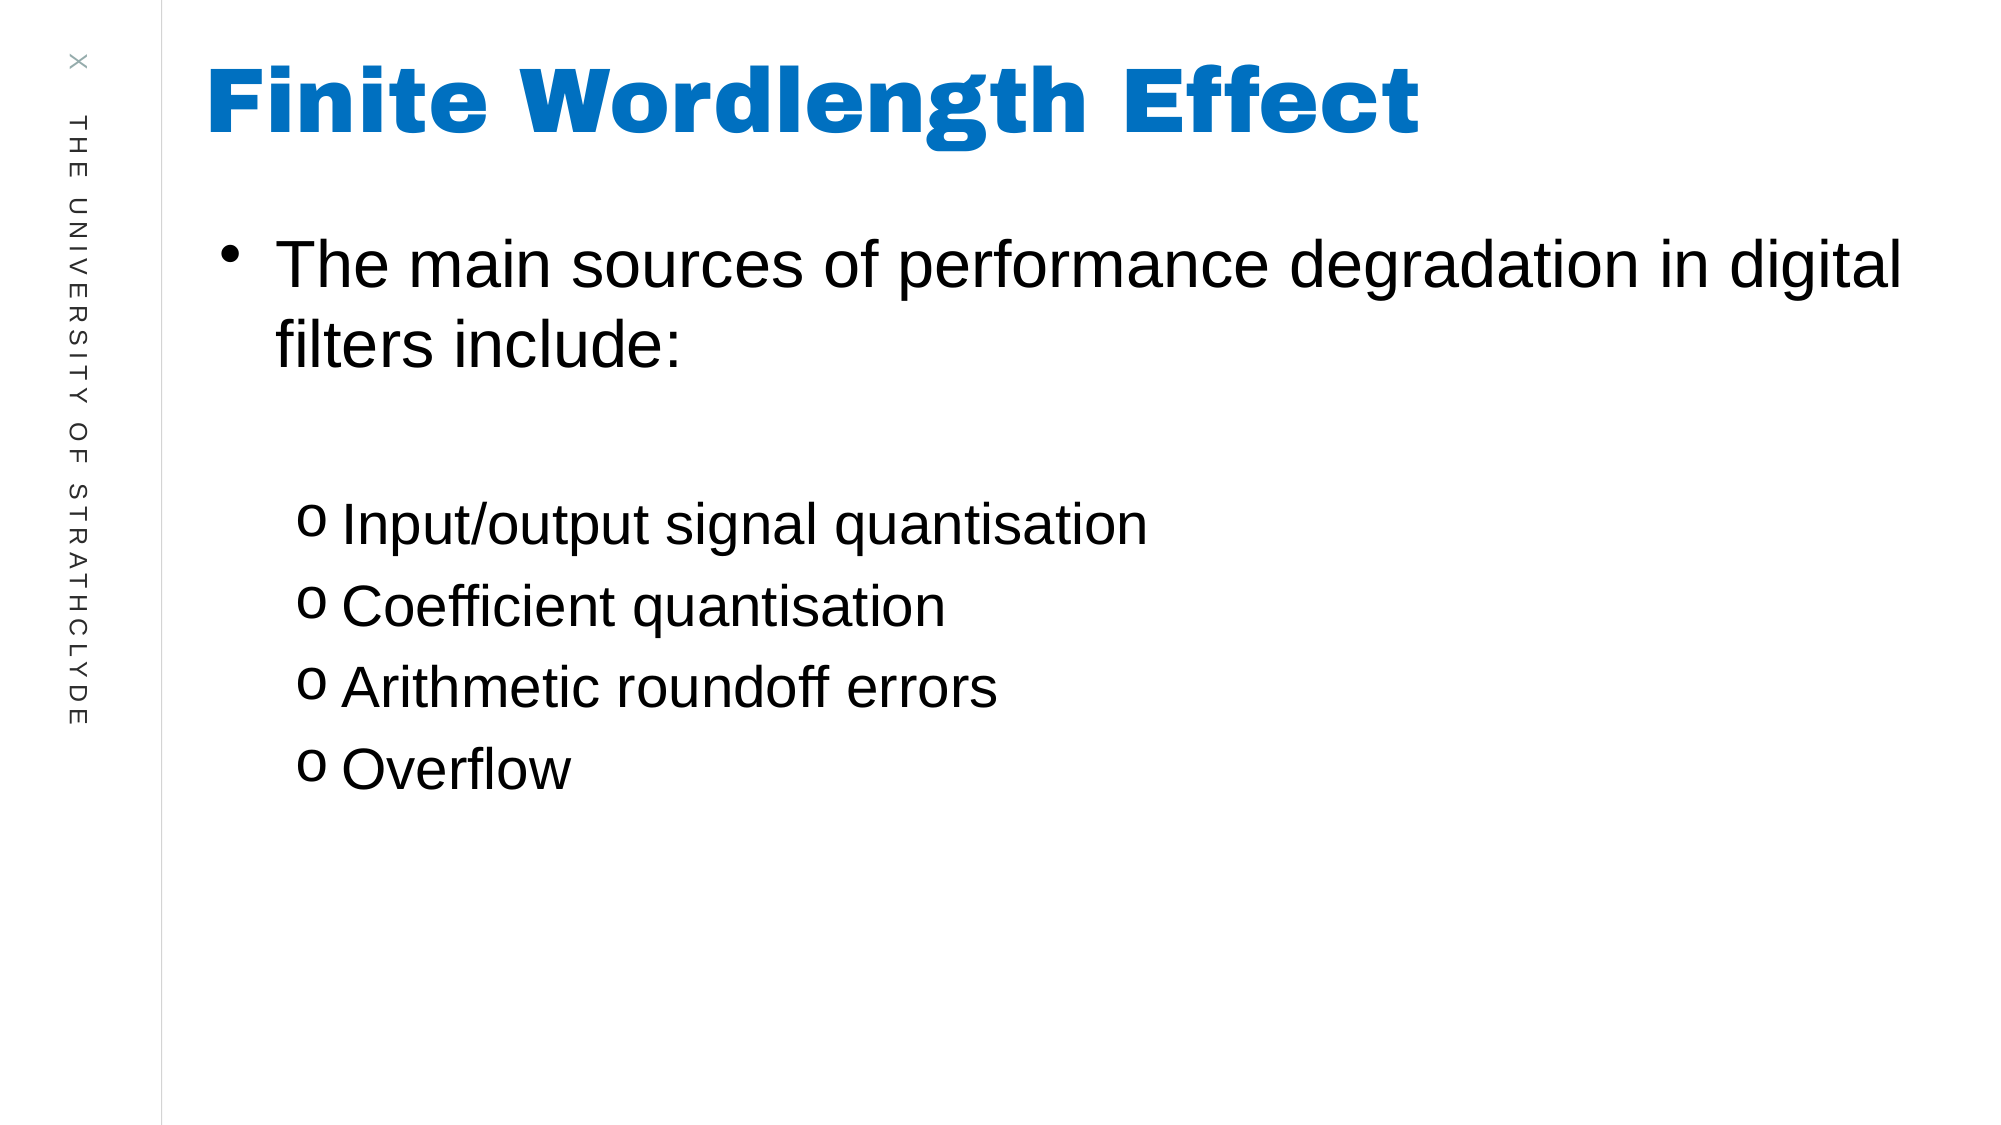

Finite Wordlength Effect
The main sources of performance degradation in digital filters include:

Input/output signal quantisation
Coefficient quantisation
Arithmetic roundoff errors
Overflow